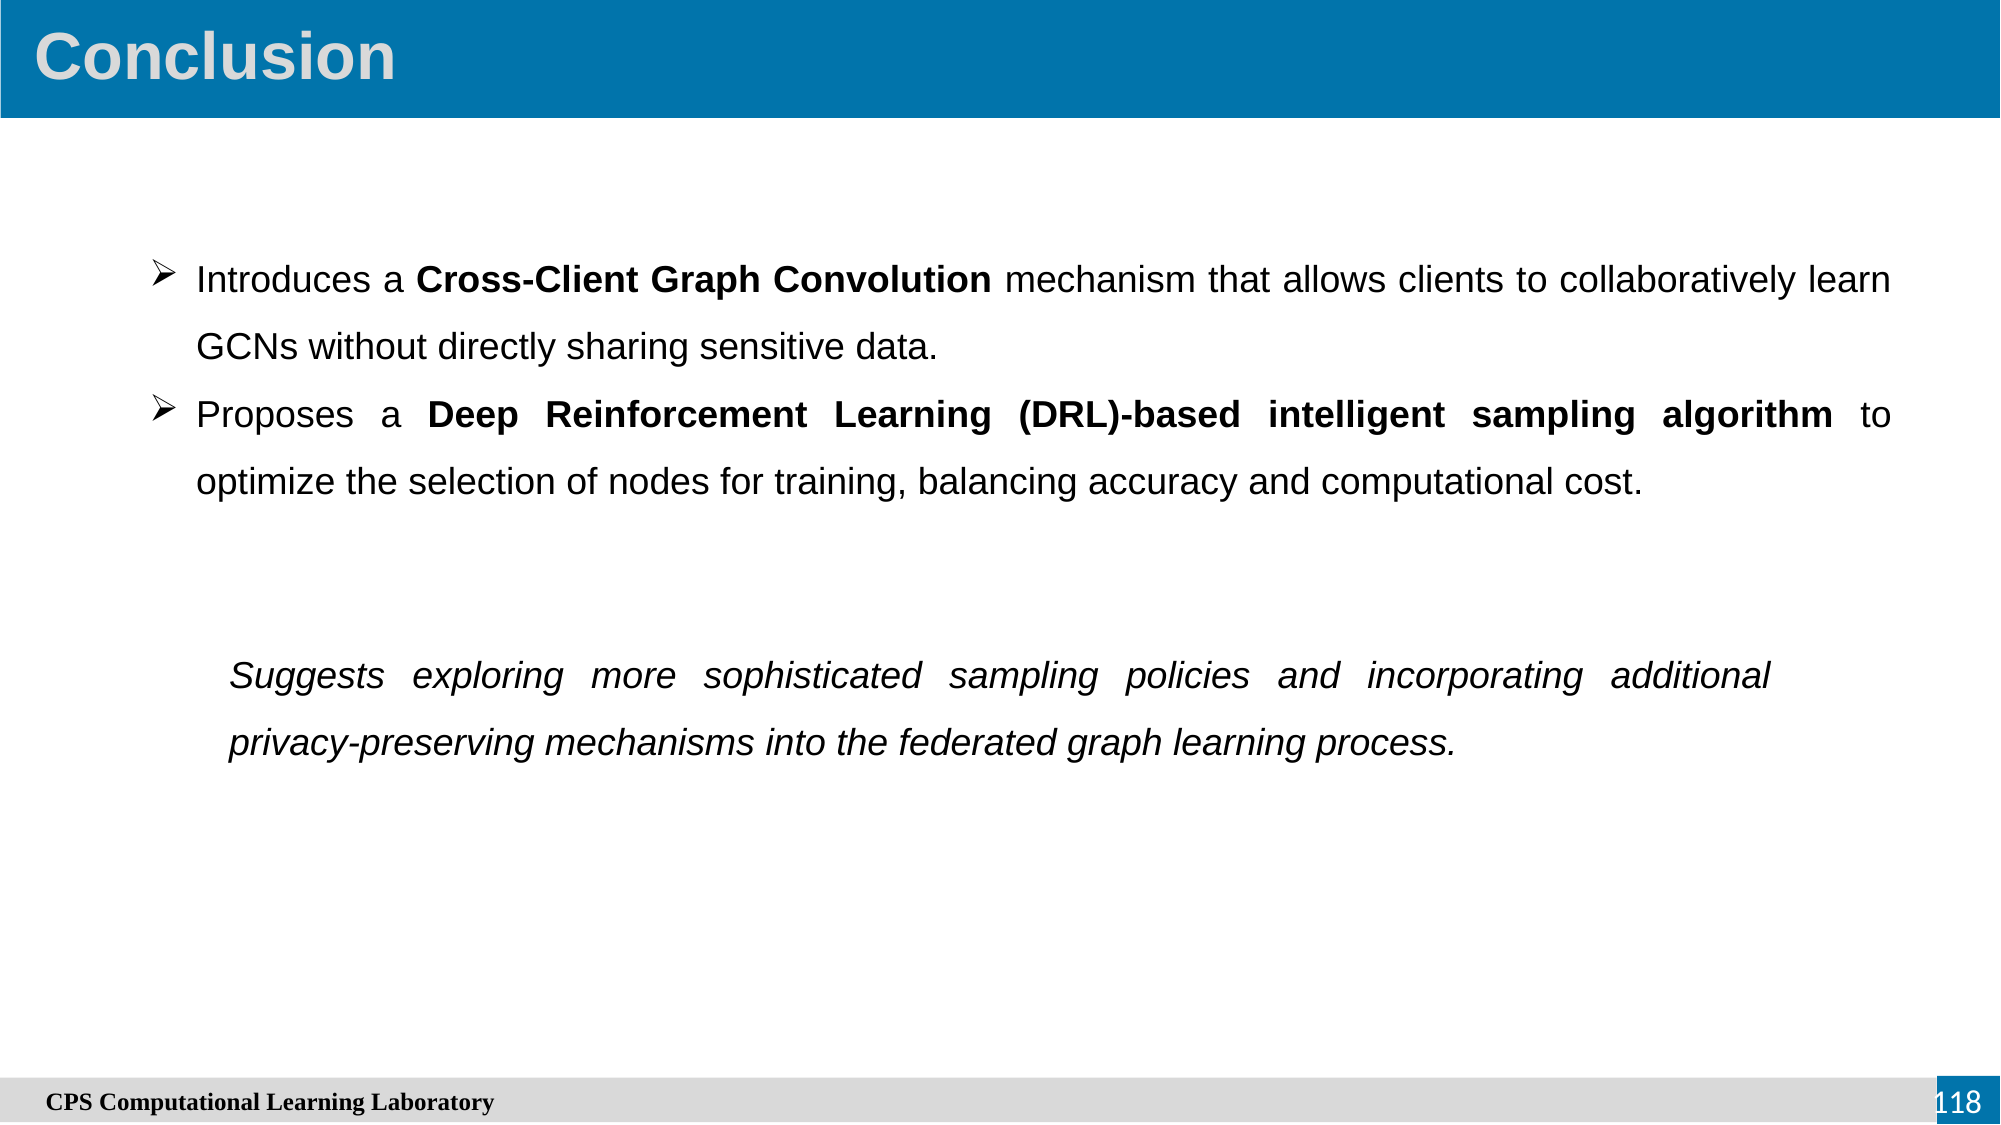

Conclusion
Introduces a Cross-Client Graph Convolution mechanism that allows clients to collaboratively learn GCNs without directly sharing sensitive data.
Proposes a Deep Reinforcement Learning (DRL)-based intelligent sampling algorithm to optimize the selection of nodes for training, balancing accuracy and computational cost.
Suggests exploring more sophisticated sampling policies and incorporating additional privacy-preserving mechanisms into the federated graph learning process.
118
　CPS Computational Learning Laboratory